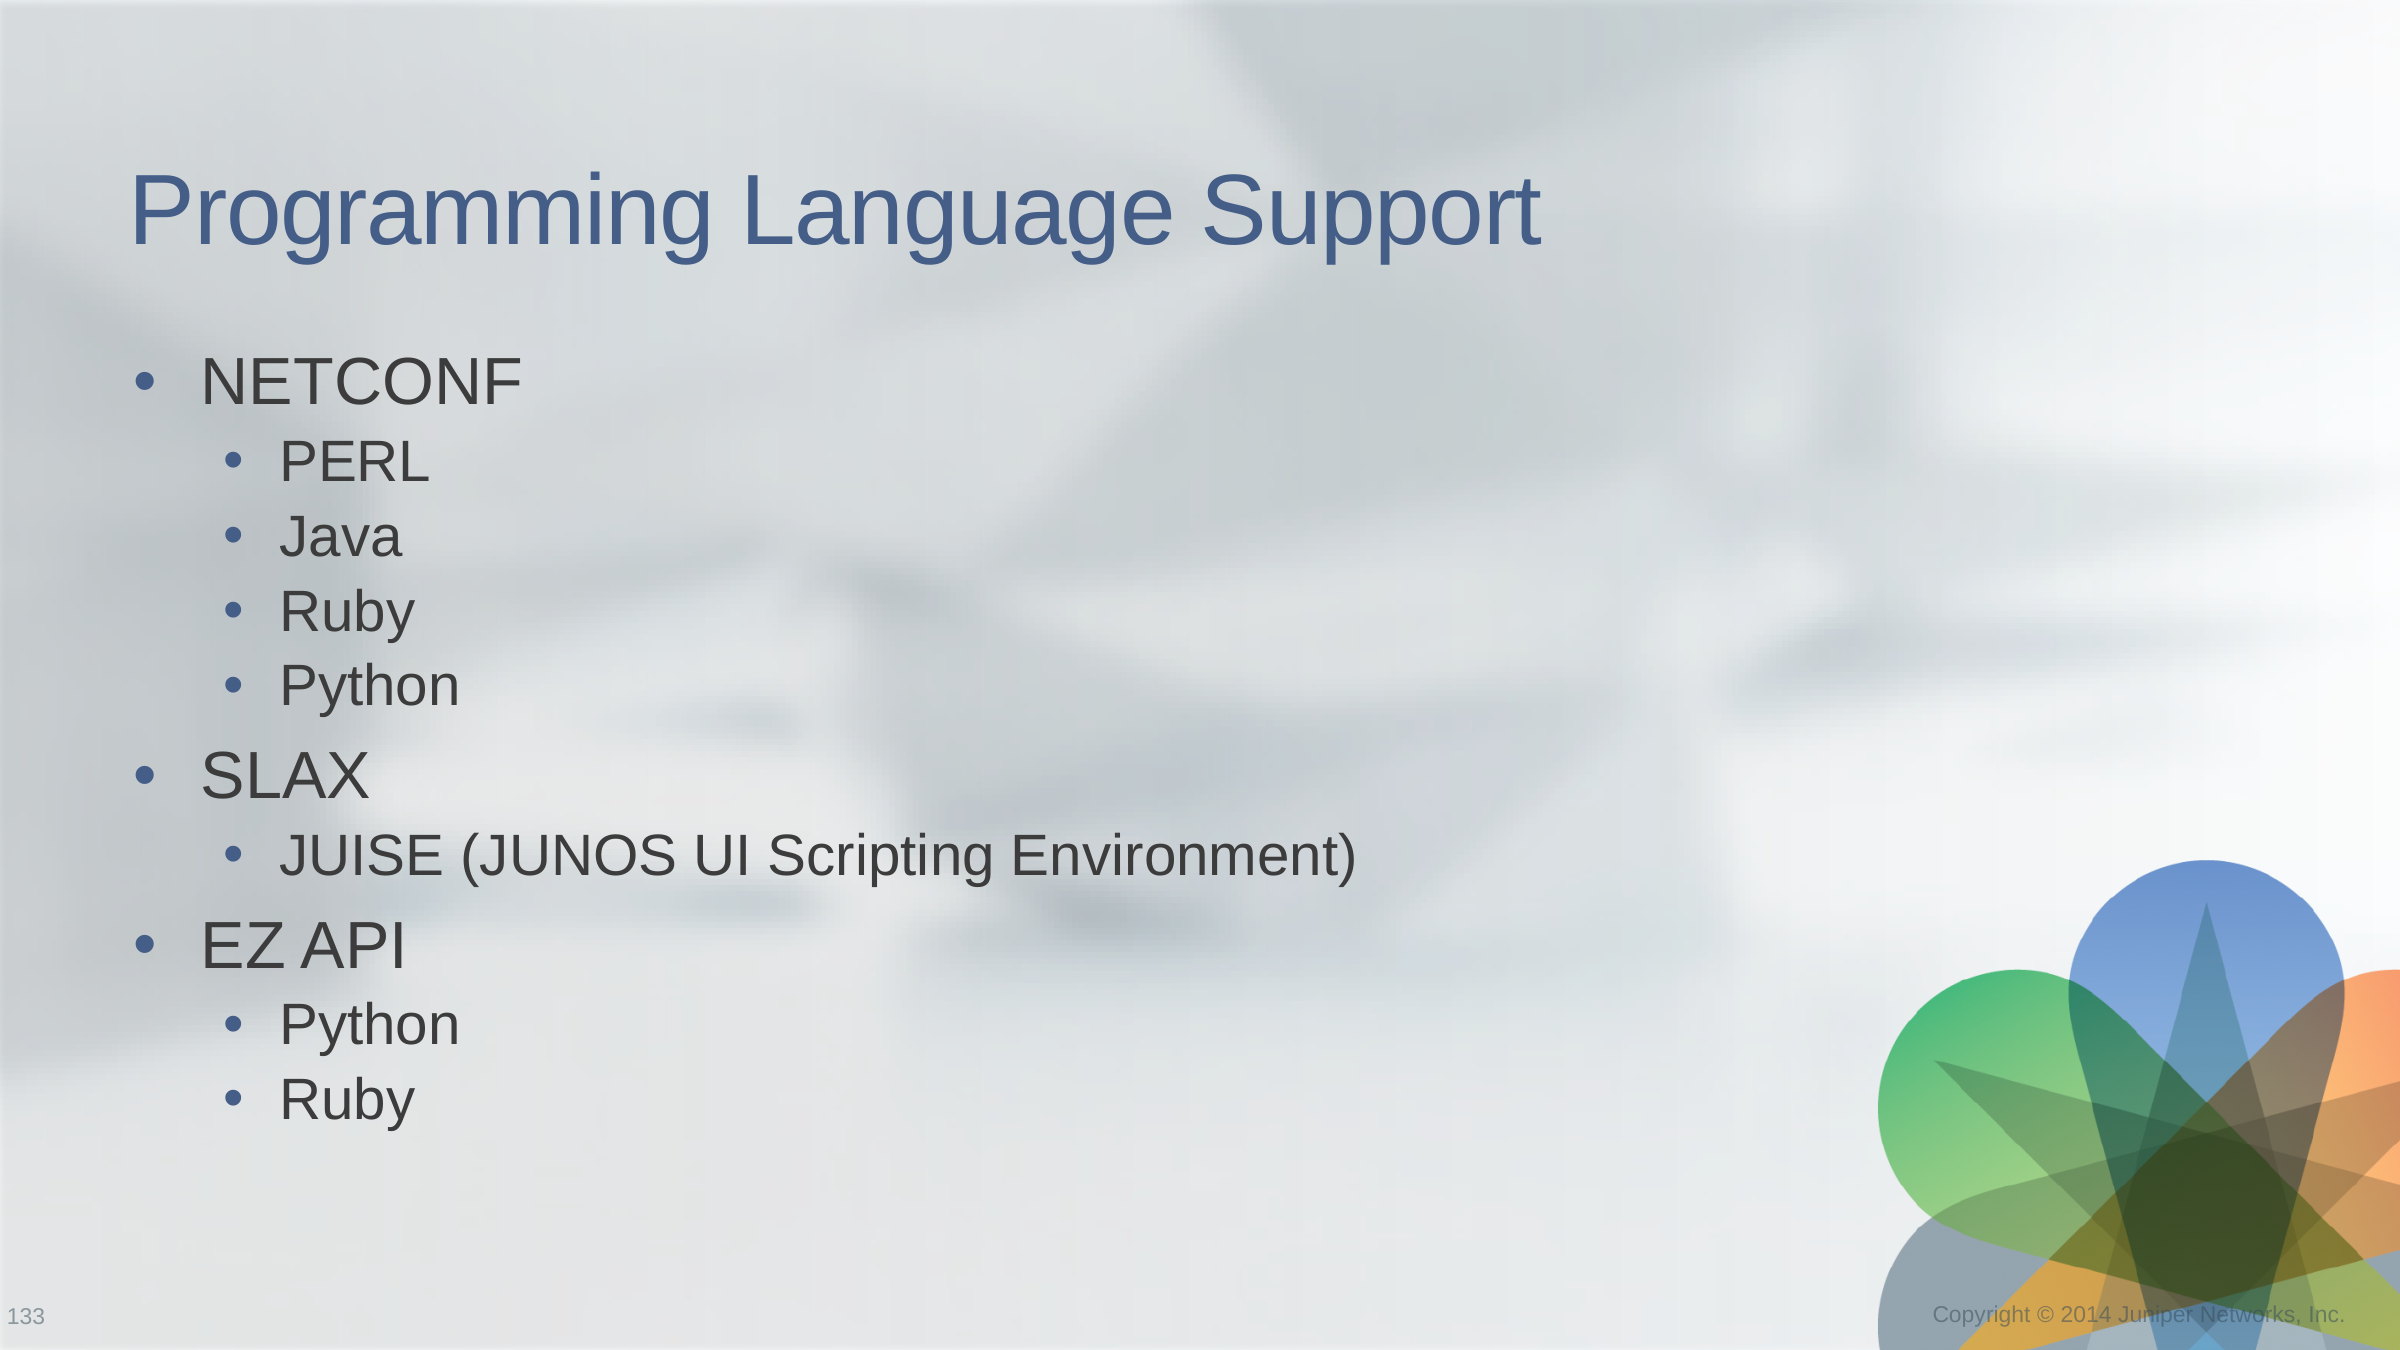

# Programming Language Support
NETCONF
PERL
Java
Ruby
Python
SLAX
JUISE (JUNOS UI Scripting Environment)
EZ API
Python
Ruby